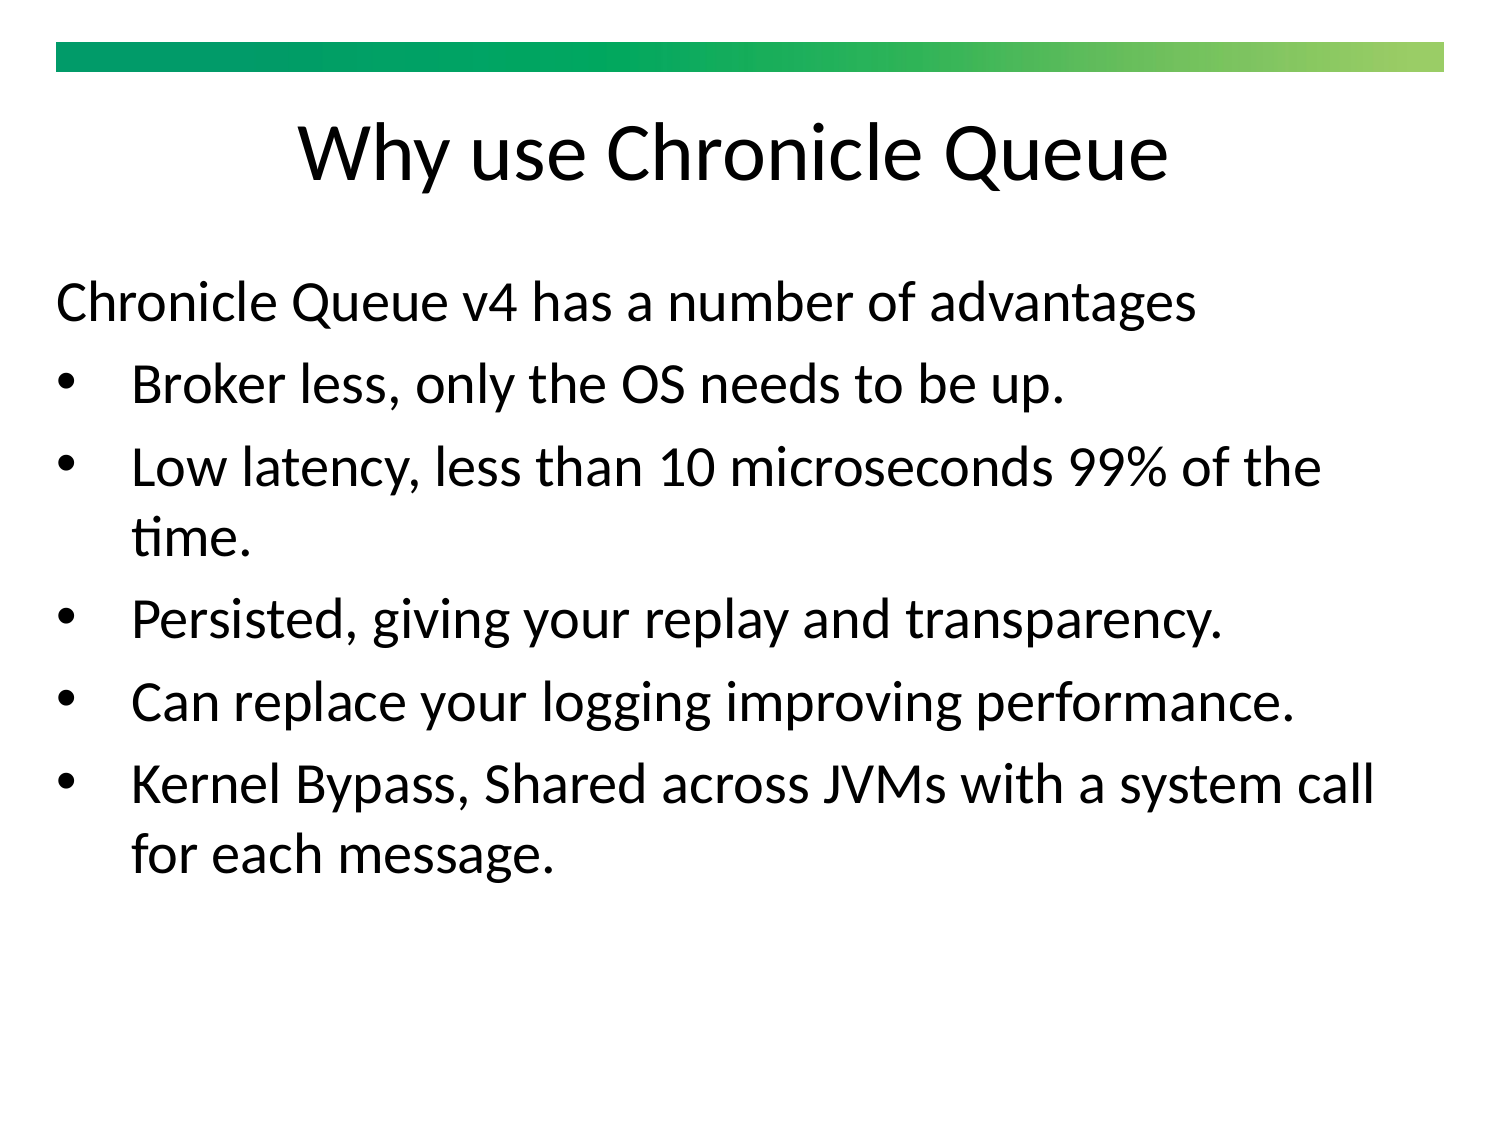

Why use Chronicle Queue
Chronicle Queue v4 has a number of advantages
Broker less, only the OS needs to be up.
Low latency, less than 10 microseconds 99% of the time.
Persisted, giving your replay and transparency.
Can replace your logging improving performance.
Kernel Bypass, Shared across JVMs with a system call for each message.